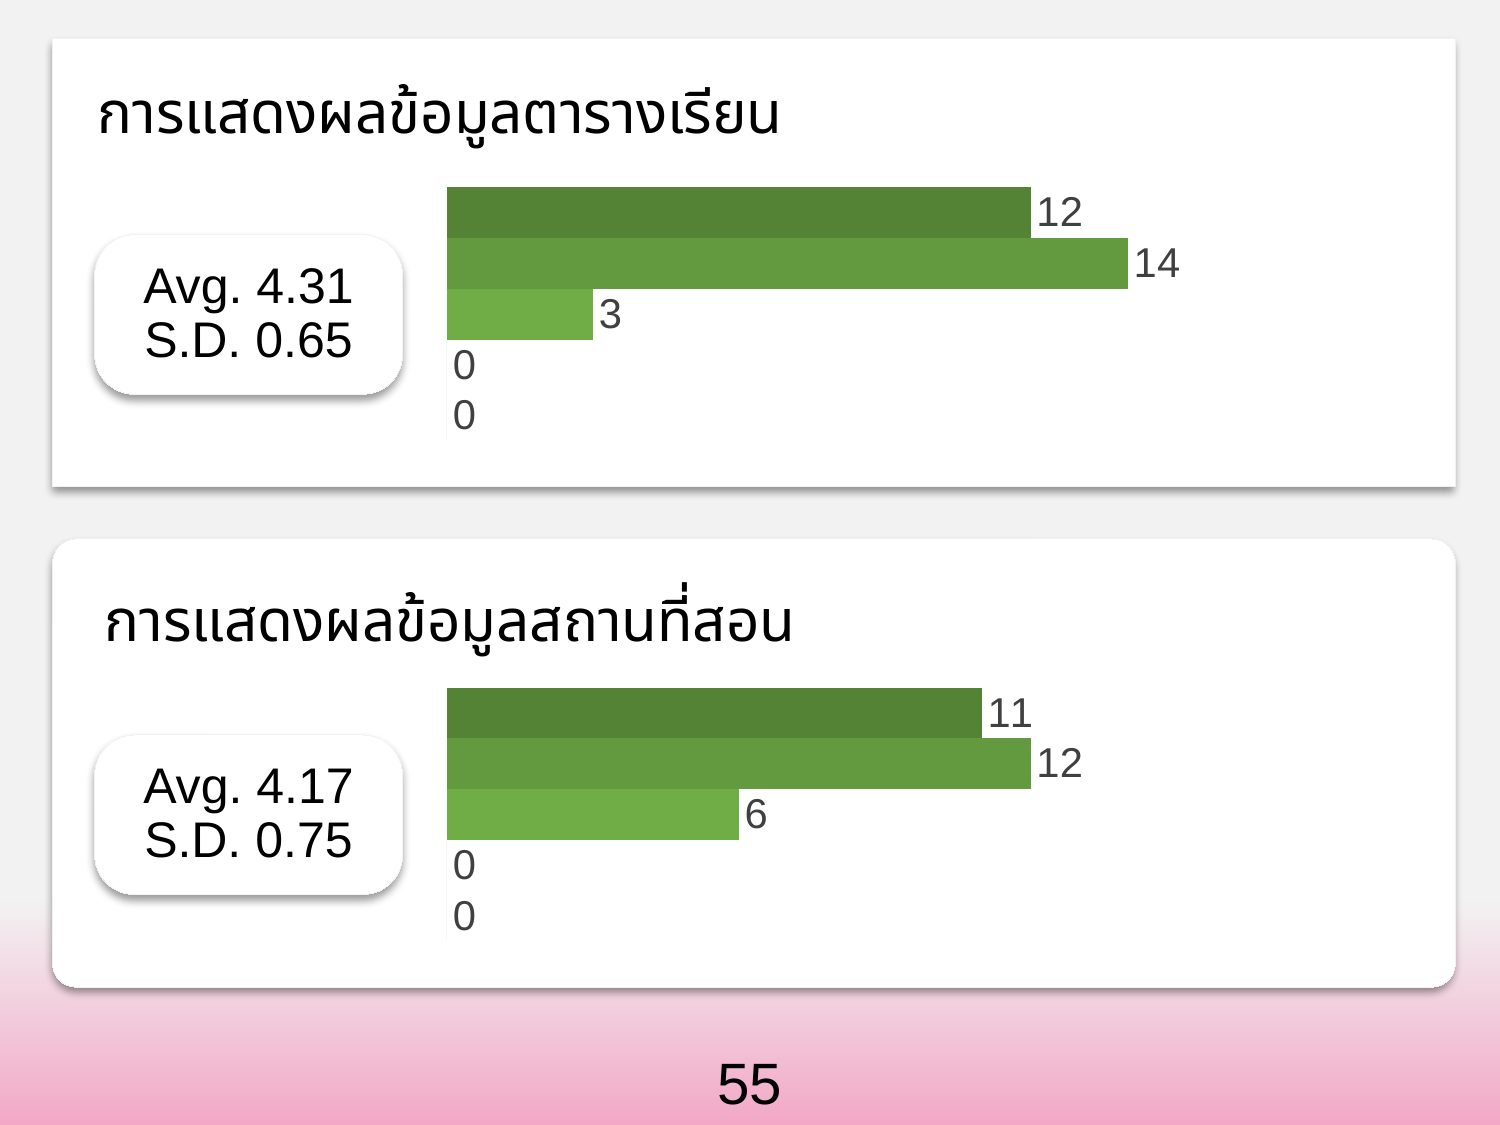

# การแสดงผลข้อมูลตารางเรียน

### Chart

| Category | 1 | 2 | 3 | 4 | 5 |
|---|---|---|---|---|---|
|  | 0.0 | 0.0 | 3.0 | 14.0 | 12.0 |
Avg. 4.31
S.D. 0.65
การแสดงผลข้อมูลสถานที่สอน

### Chart

| Category | 1 | 2 | 3 | 4 | 5 |
|---|---|---|---|---|---|
|  | 0.0 | 0.0 | 6.0 | 12.0 | 11.0 |
Avg. 4.17
S.D. 0.75
55